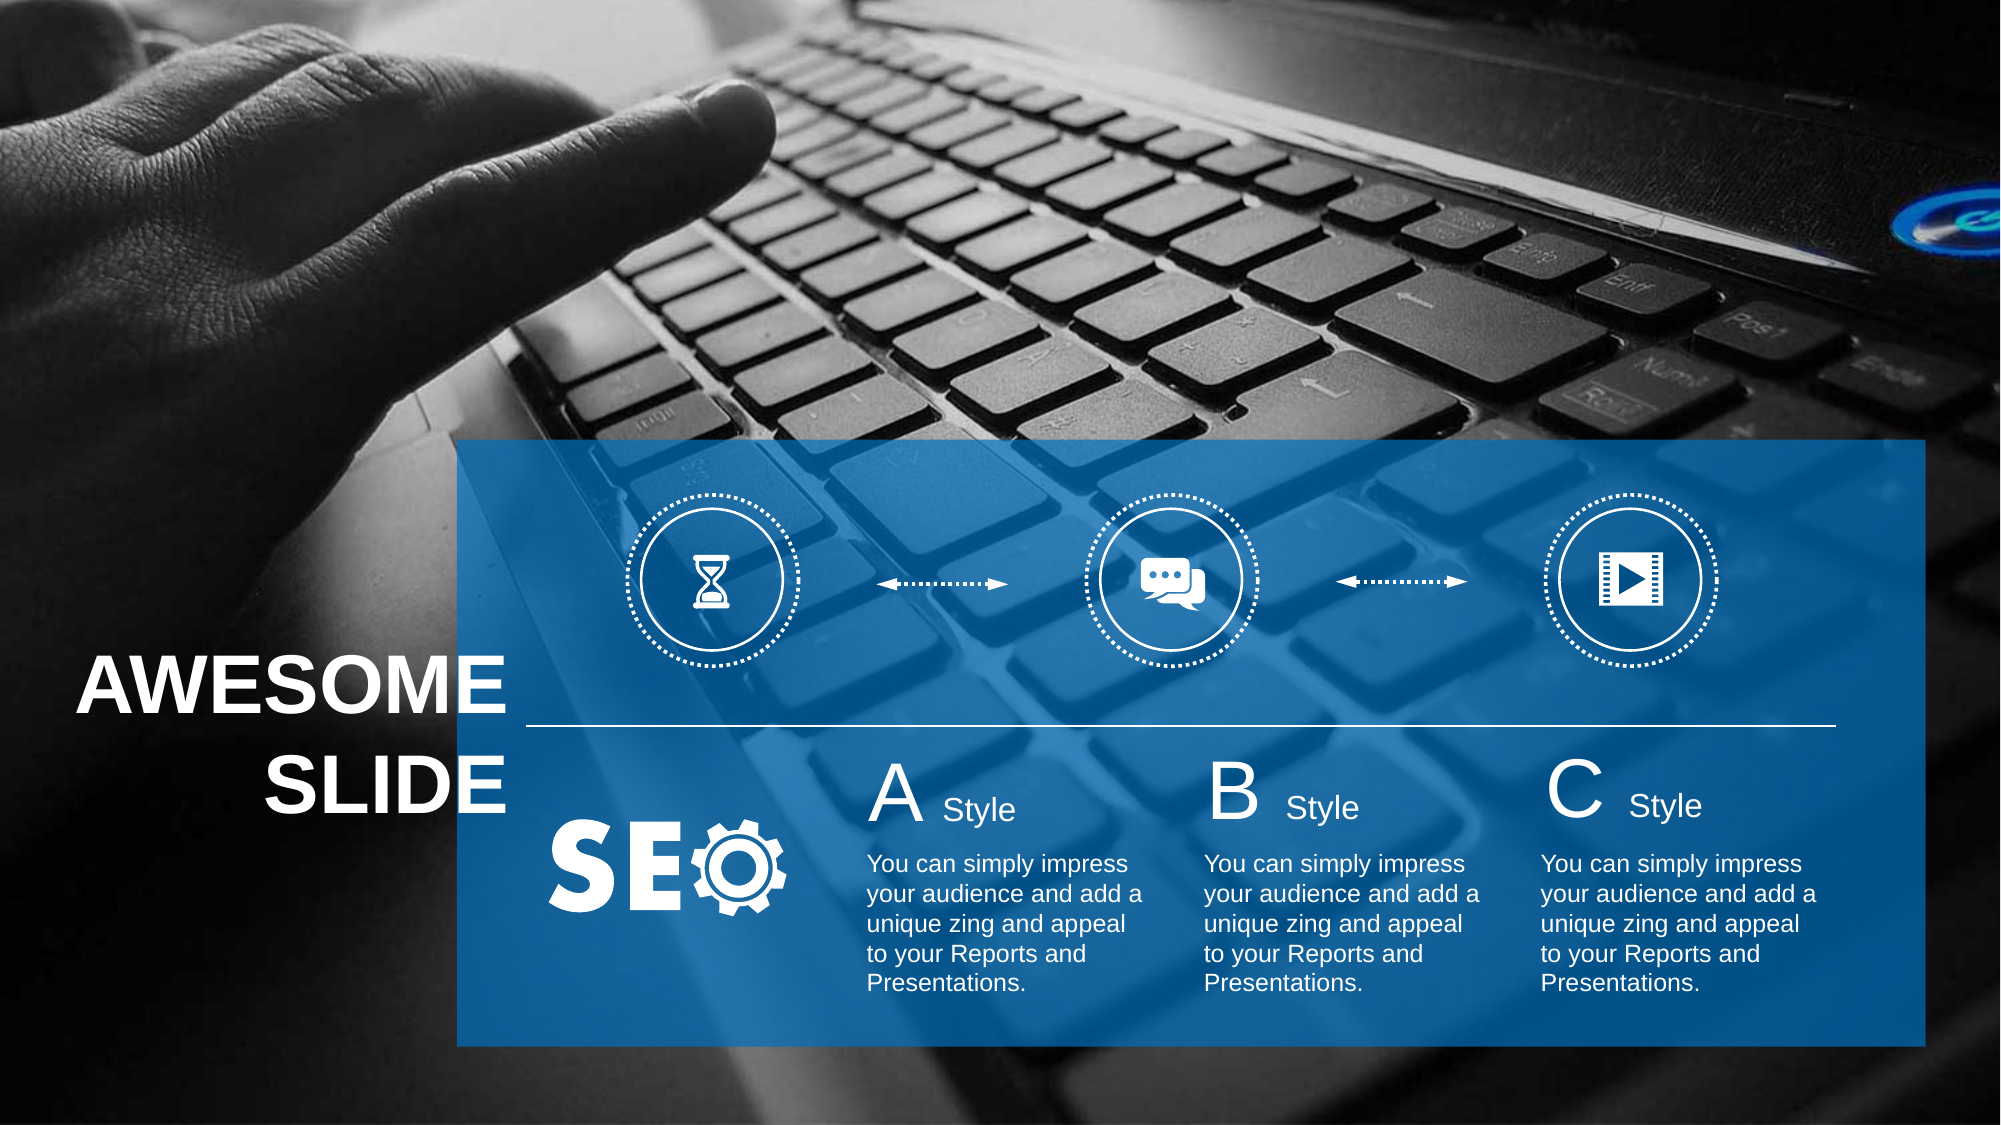

AWESOME
SLIDE
C Style
You can simply impress your audience and add a unique zing and appeal to your Reports and Presentations.
B Style
You can simply impress your audience and add a unique zing and appeal to your Reports and Presentations.
A Style
You can simply impress your audience and add a unique zing and appeal to your Reports and Presentations.